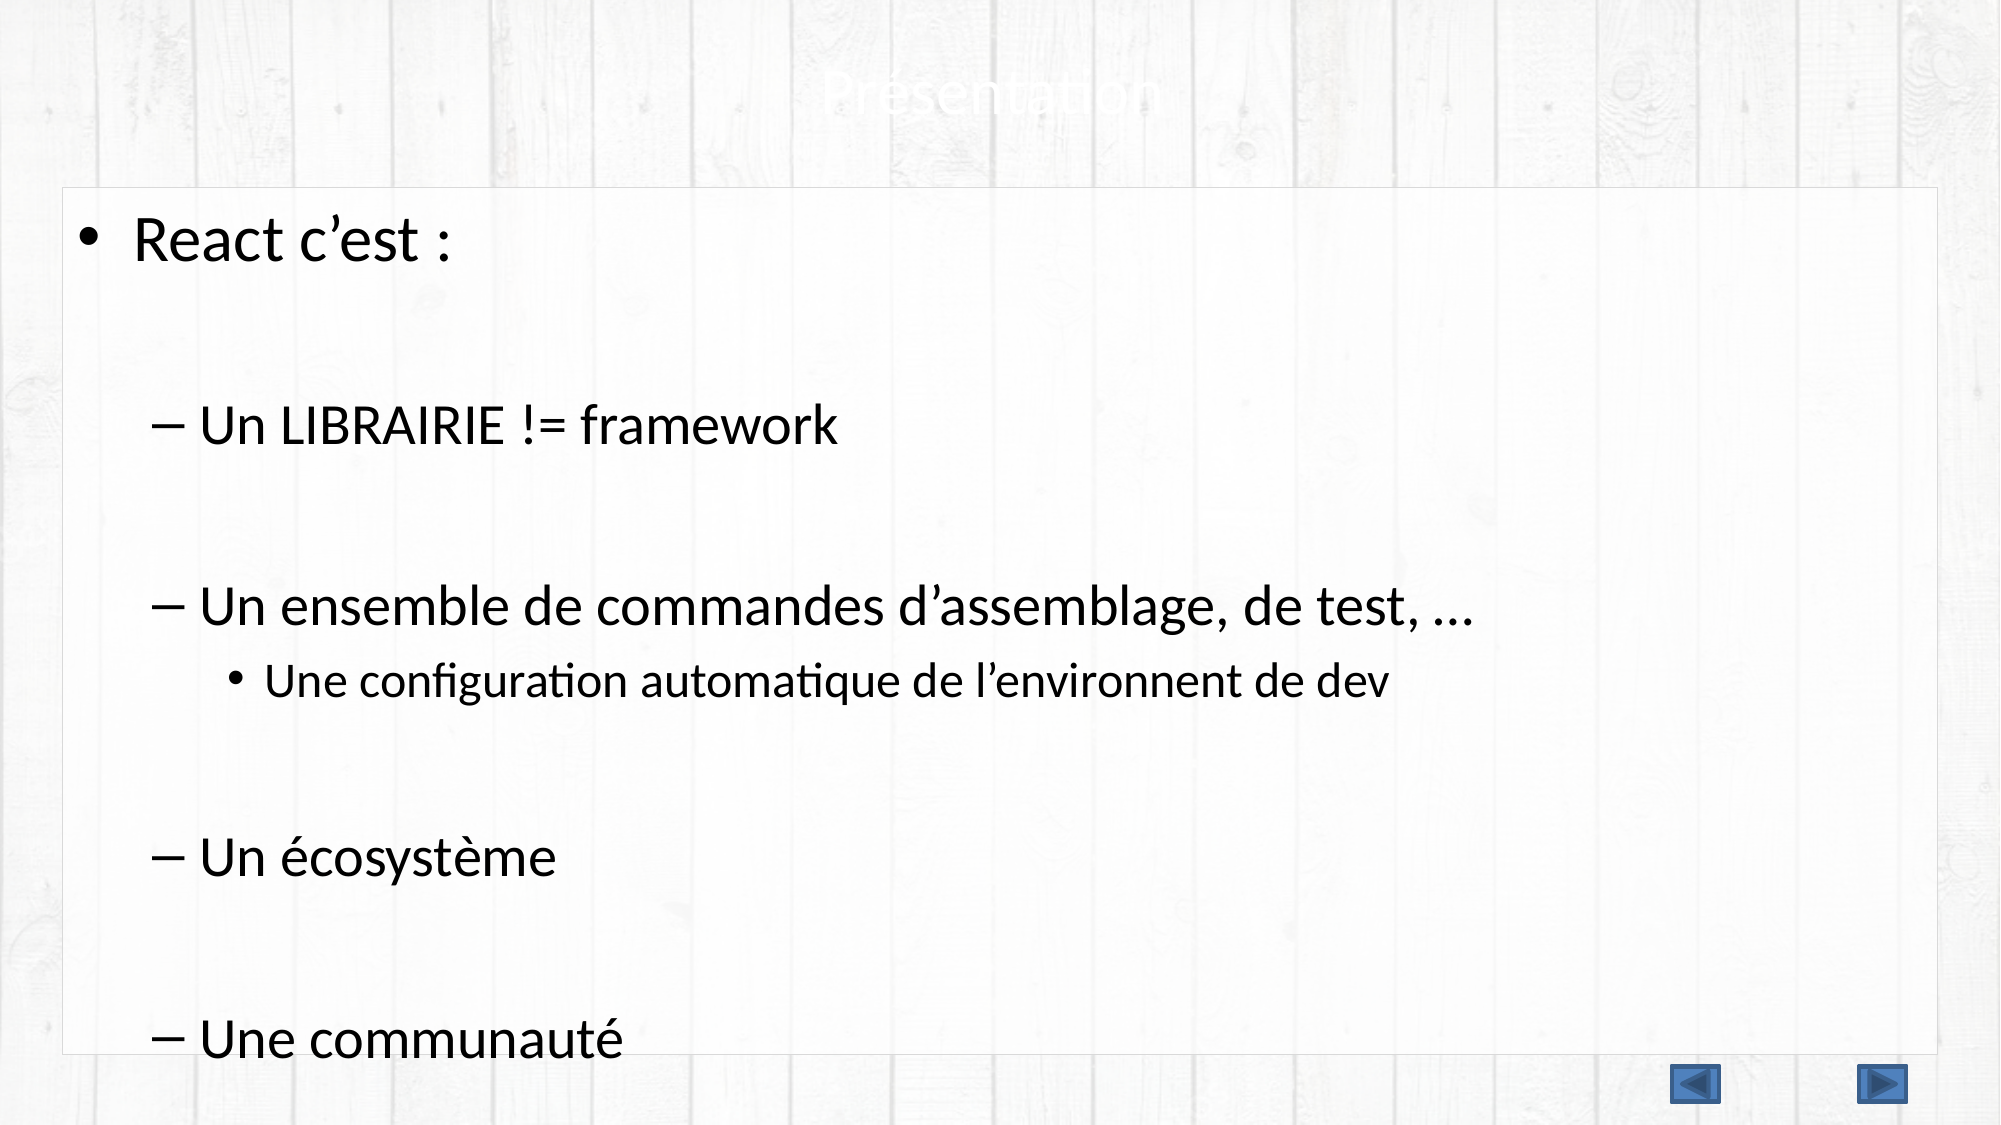

# Présentation
React c’est :

Un LIBRAIRIE != framework

Un ensemble de commandes d’assemblage, de test, …
Une configuration automatique de l’environnent de dev

Un écosystème

Une communauté